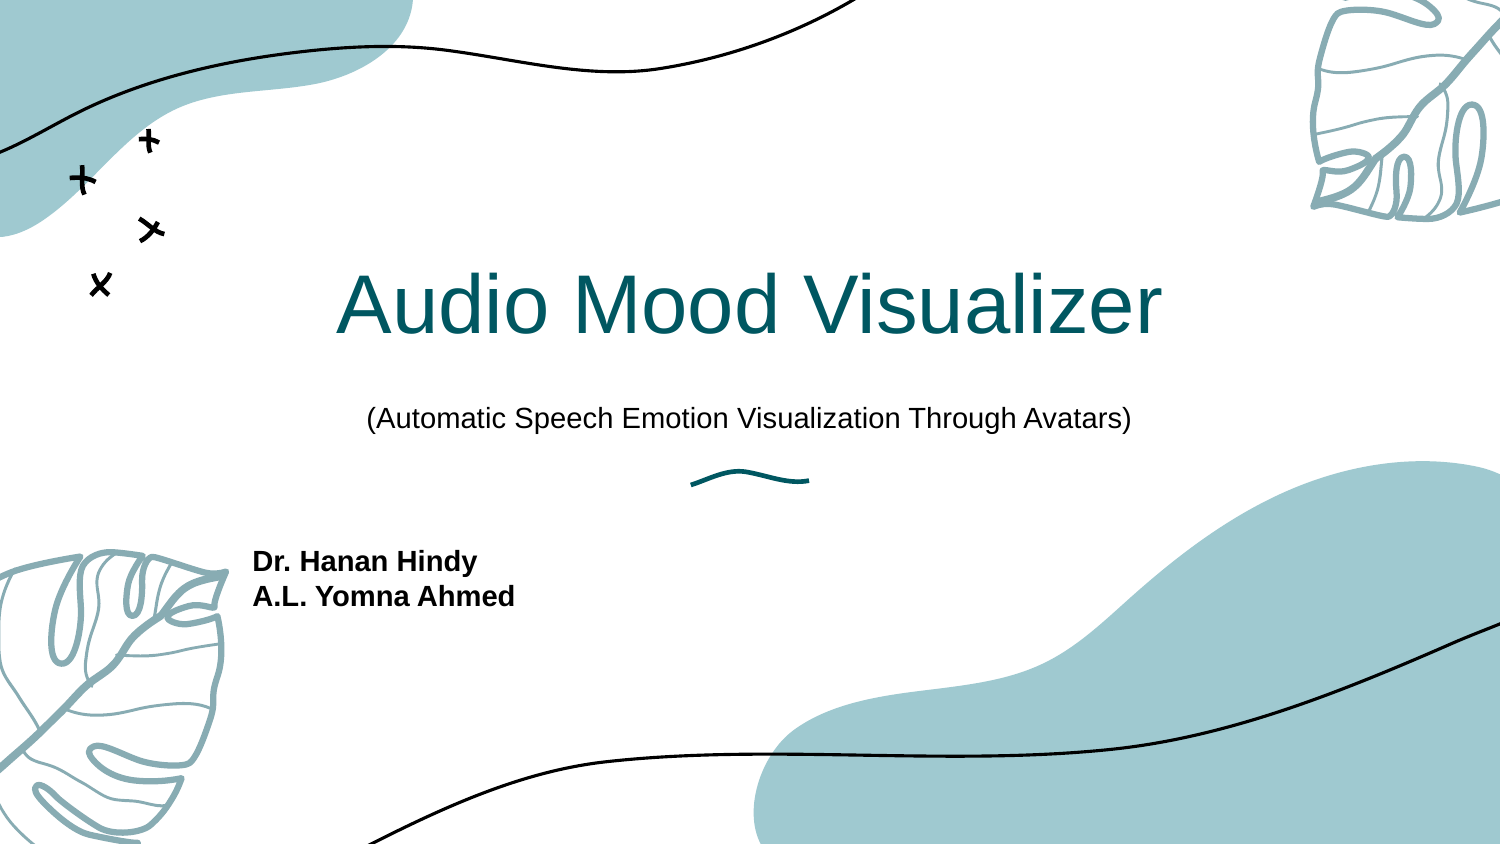

# Audio Mood Visualizer
(Automatic Speech Emotion Visualization Through Avatars)

Dr. Hanan Hindy
A.L. Yomna Ahmed